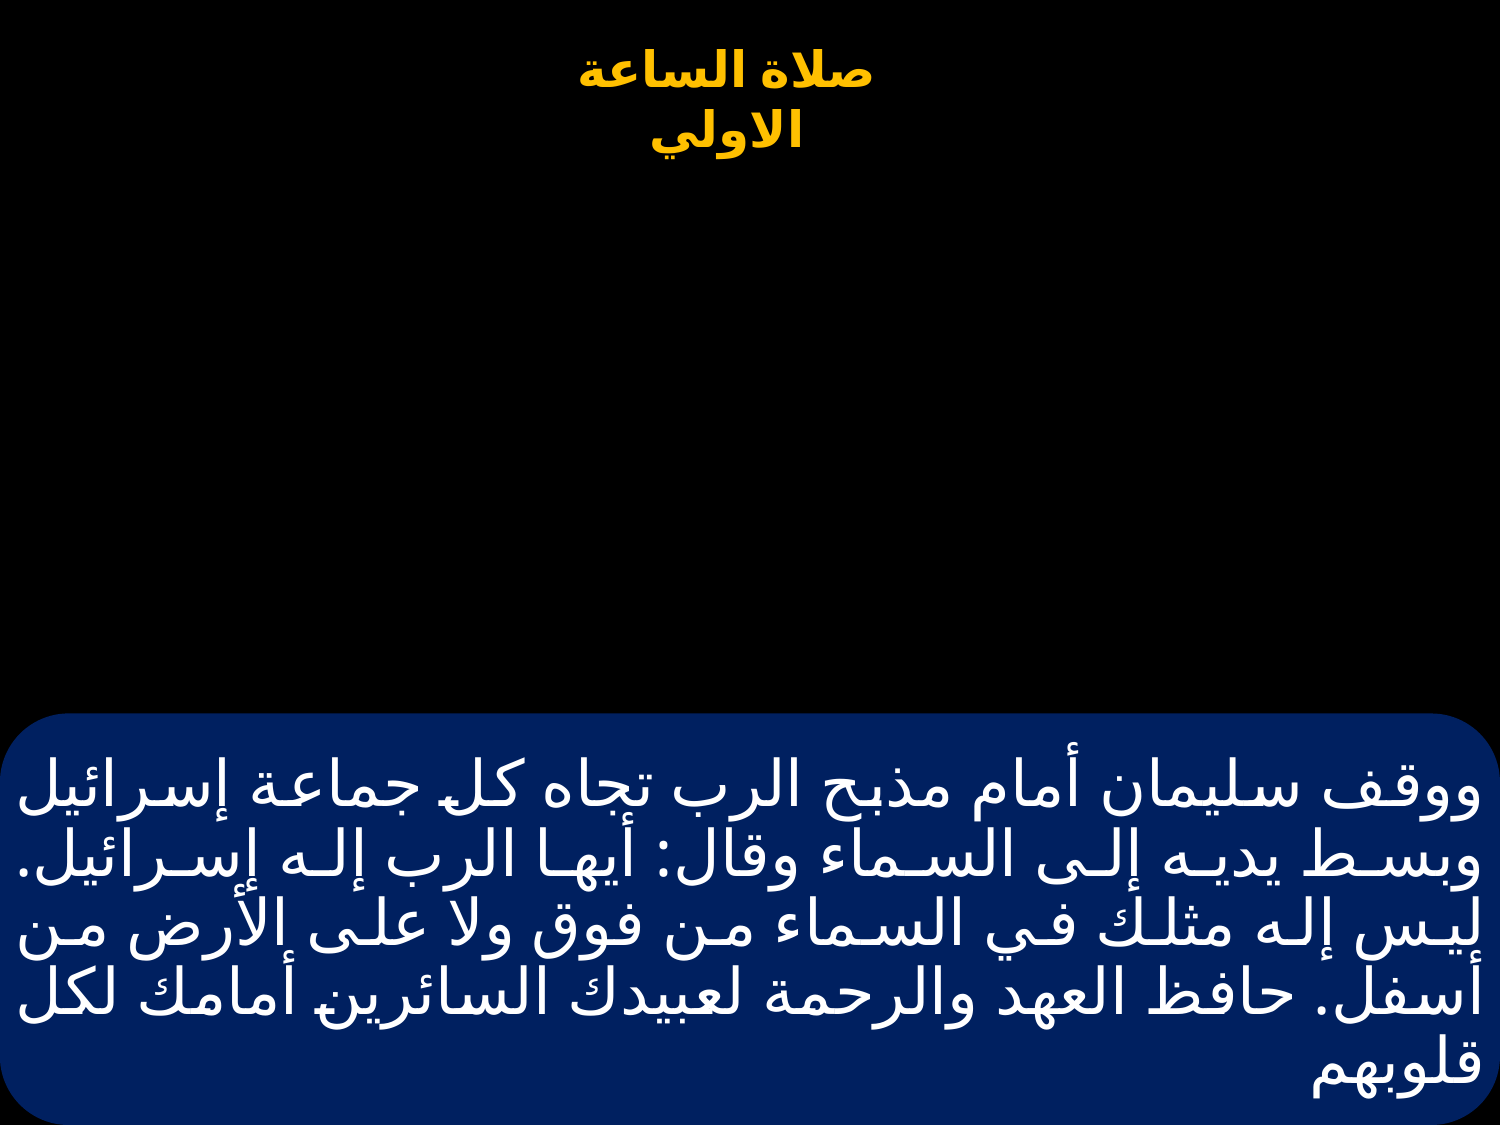

# ووقف سليمان أمام مذبح الرب تجاه كل جماعة إسرائيل وبسط يديه إلى السماء وقال: أيها الرب إله إسرائيل. ليس إله مثلك في السماء من فوق ولا على الأرض من أسفل. حافظ العهد والرحمة لعبيدك السائرين أمامك لكل قلوبهم